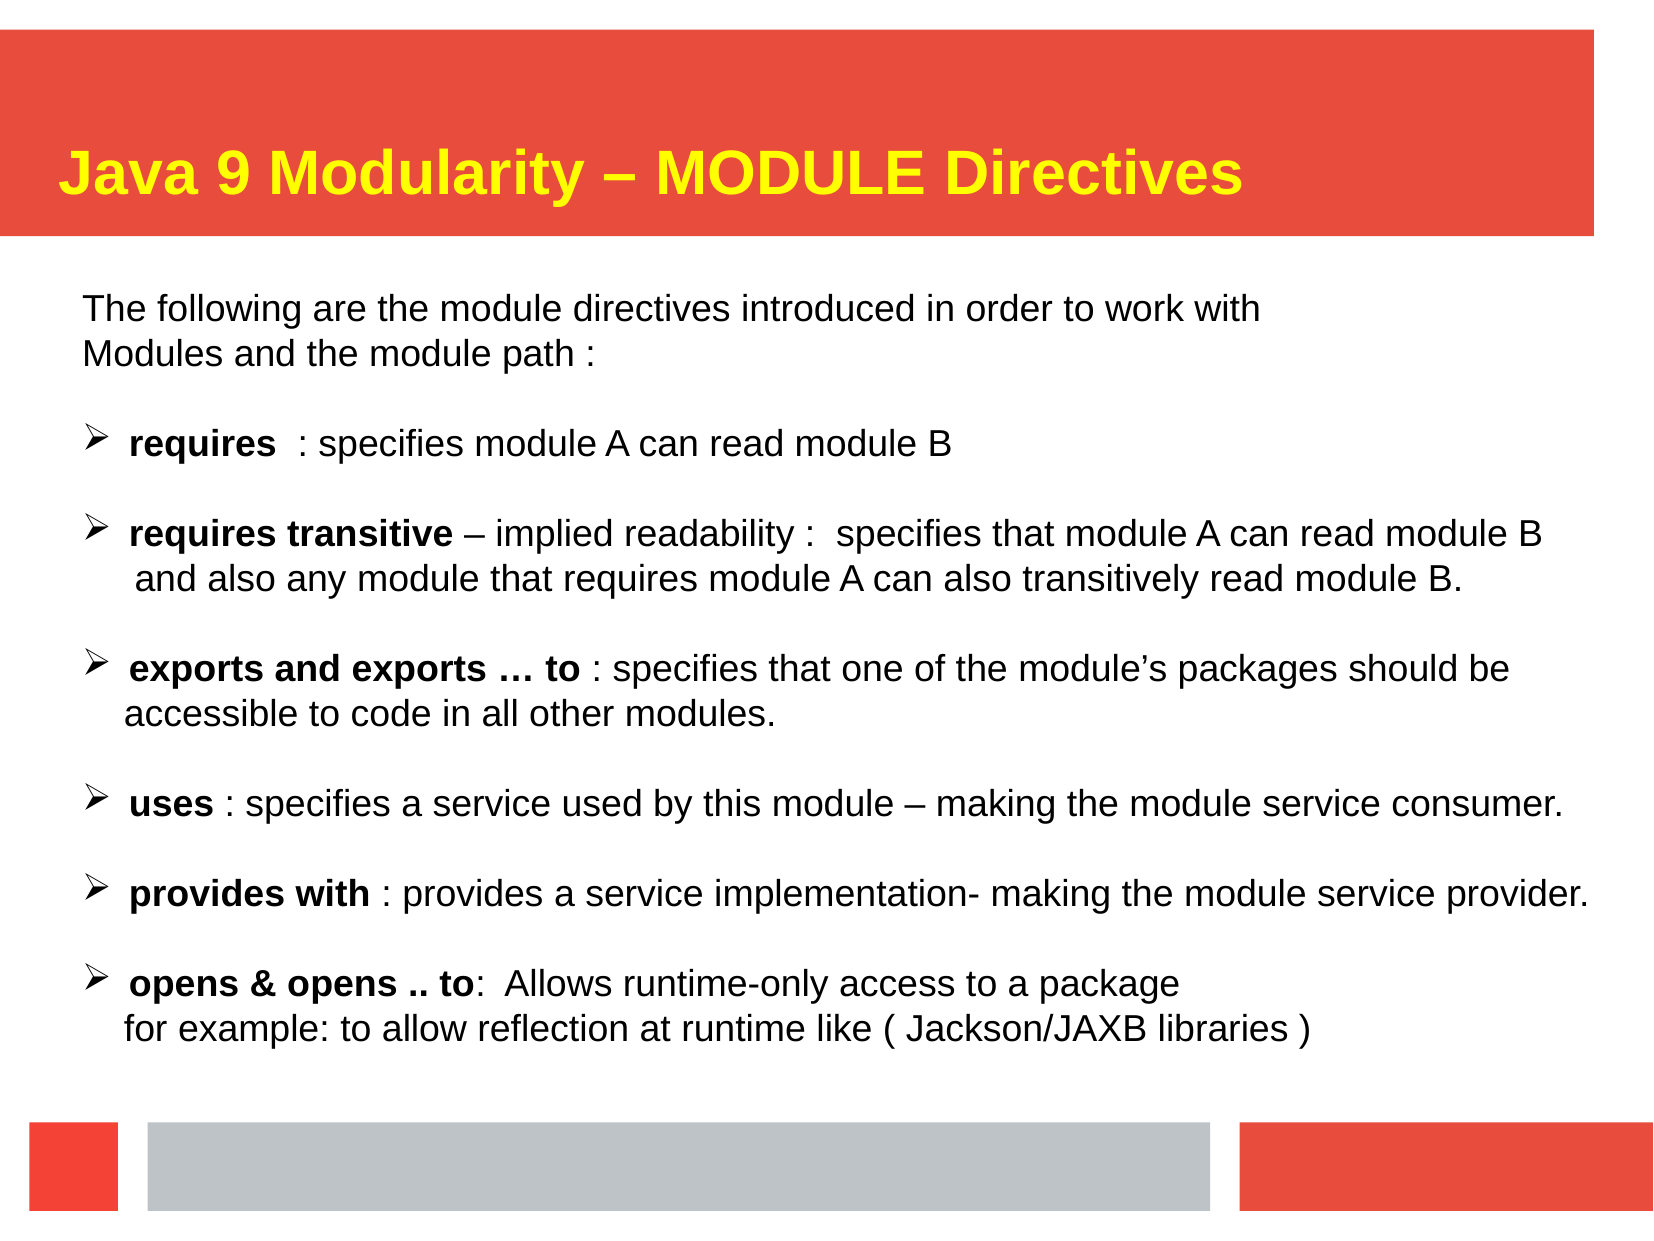

Java 9 Modularity – MODULE Directives
The following are the module directives introduced in order to work with
Modules and the module path :

requires  : specifies module A can read module B

requires transitive – implied readability :  specifies that module A can read module B
     and also any module that requires module A can also transitively read module B.

exports and exports … to : specifies that one of the module’s packages should be
    accessible to code in all other modules.

uses : specifies a service used by this module – making the module service consumer.

provides with : provides a service implementation- making the module service provider.

opens & opens .. to:  Allows runtime-only access to a package
    for example: to allow reflection at runtime like ( Jackson/JAXB libraries )